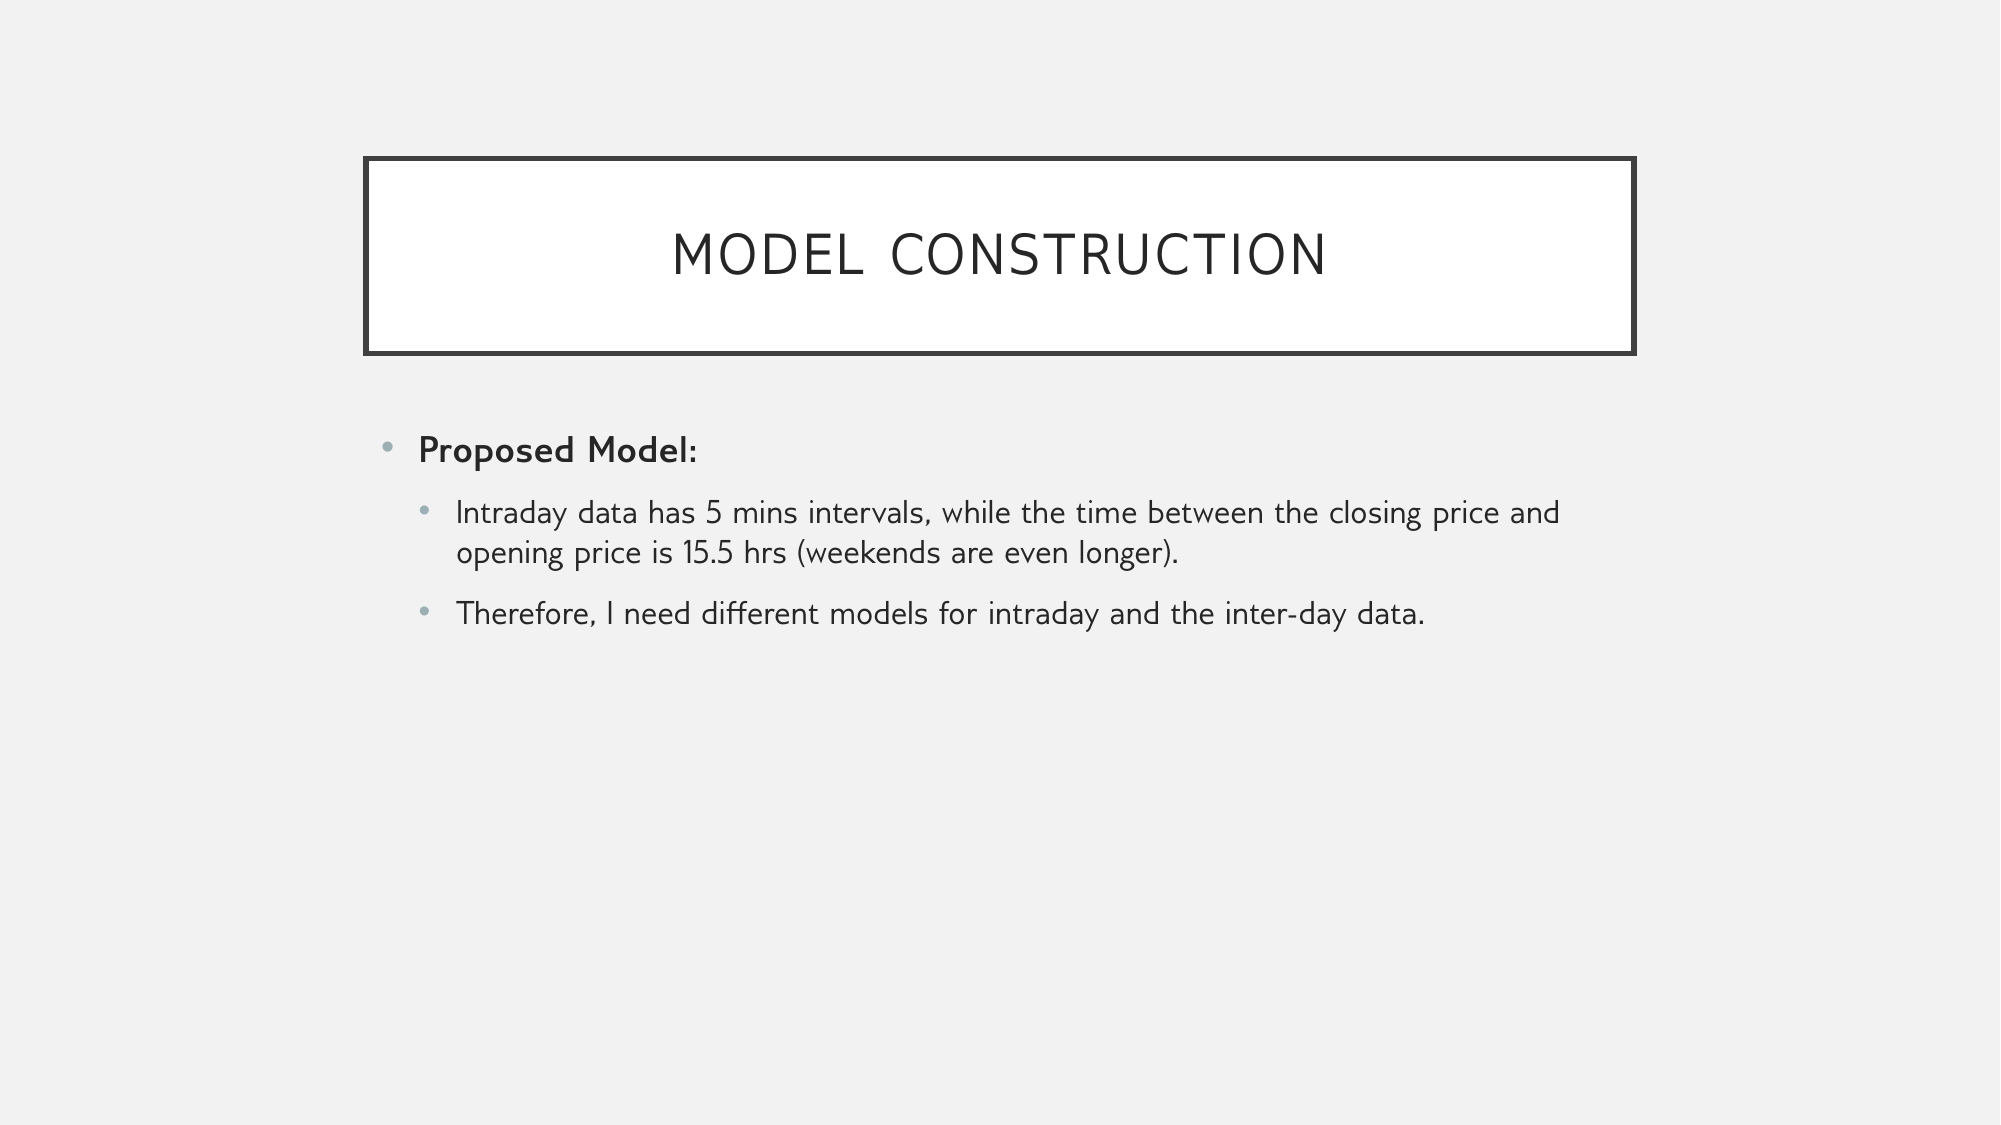

# Model construction
Proposed Model:
Intraday data has 5 mins intervals, while the time between the closing price and opening price is 15.5 hrs (weekends are even longer).
Therefore, I need different models for intraday and the inter-day data.